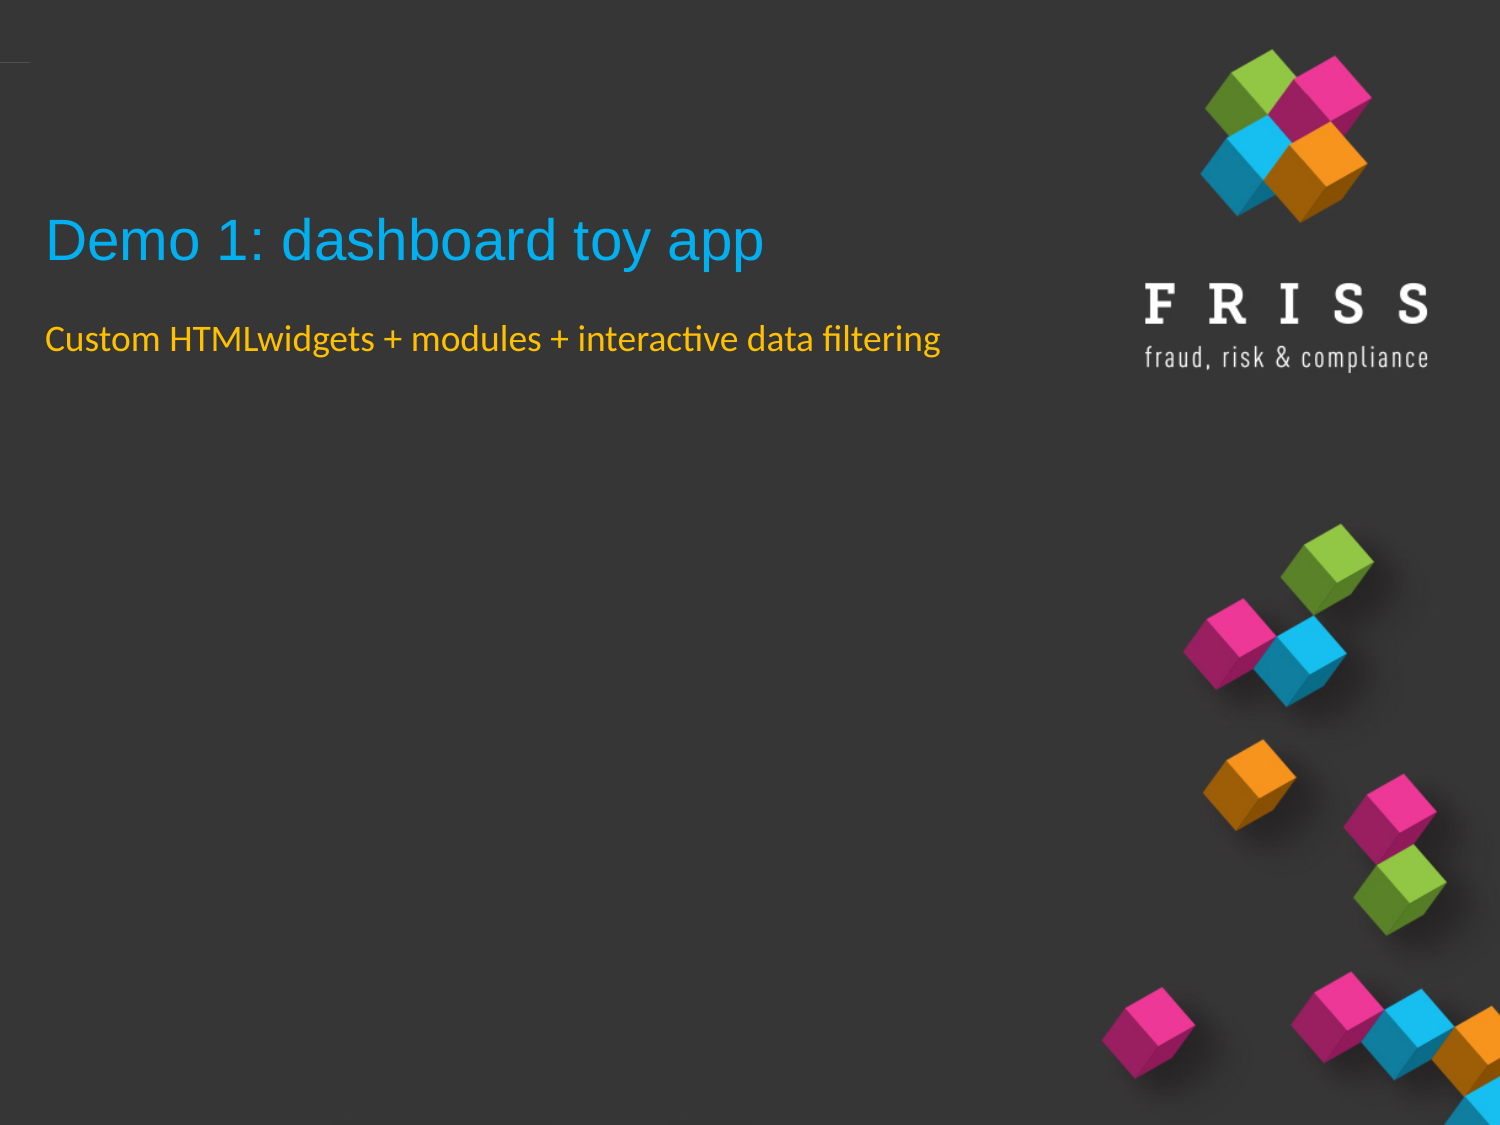

Demo 1: dashboard toy app
Custom HTMLwidgets + modules + interactive data filtering